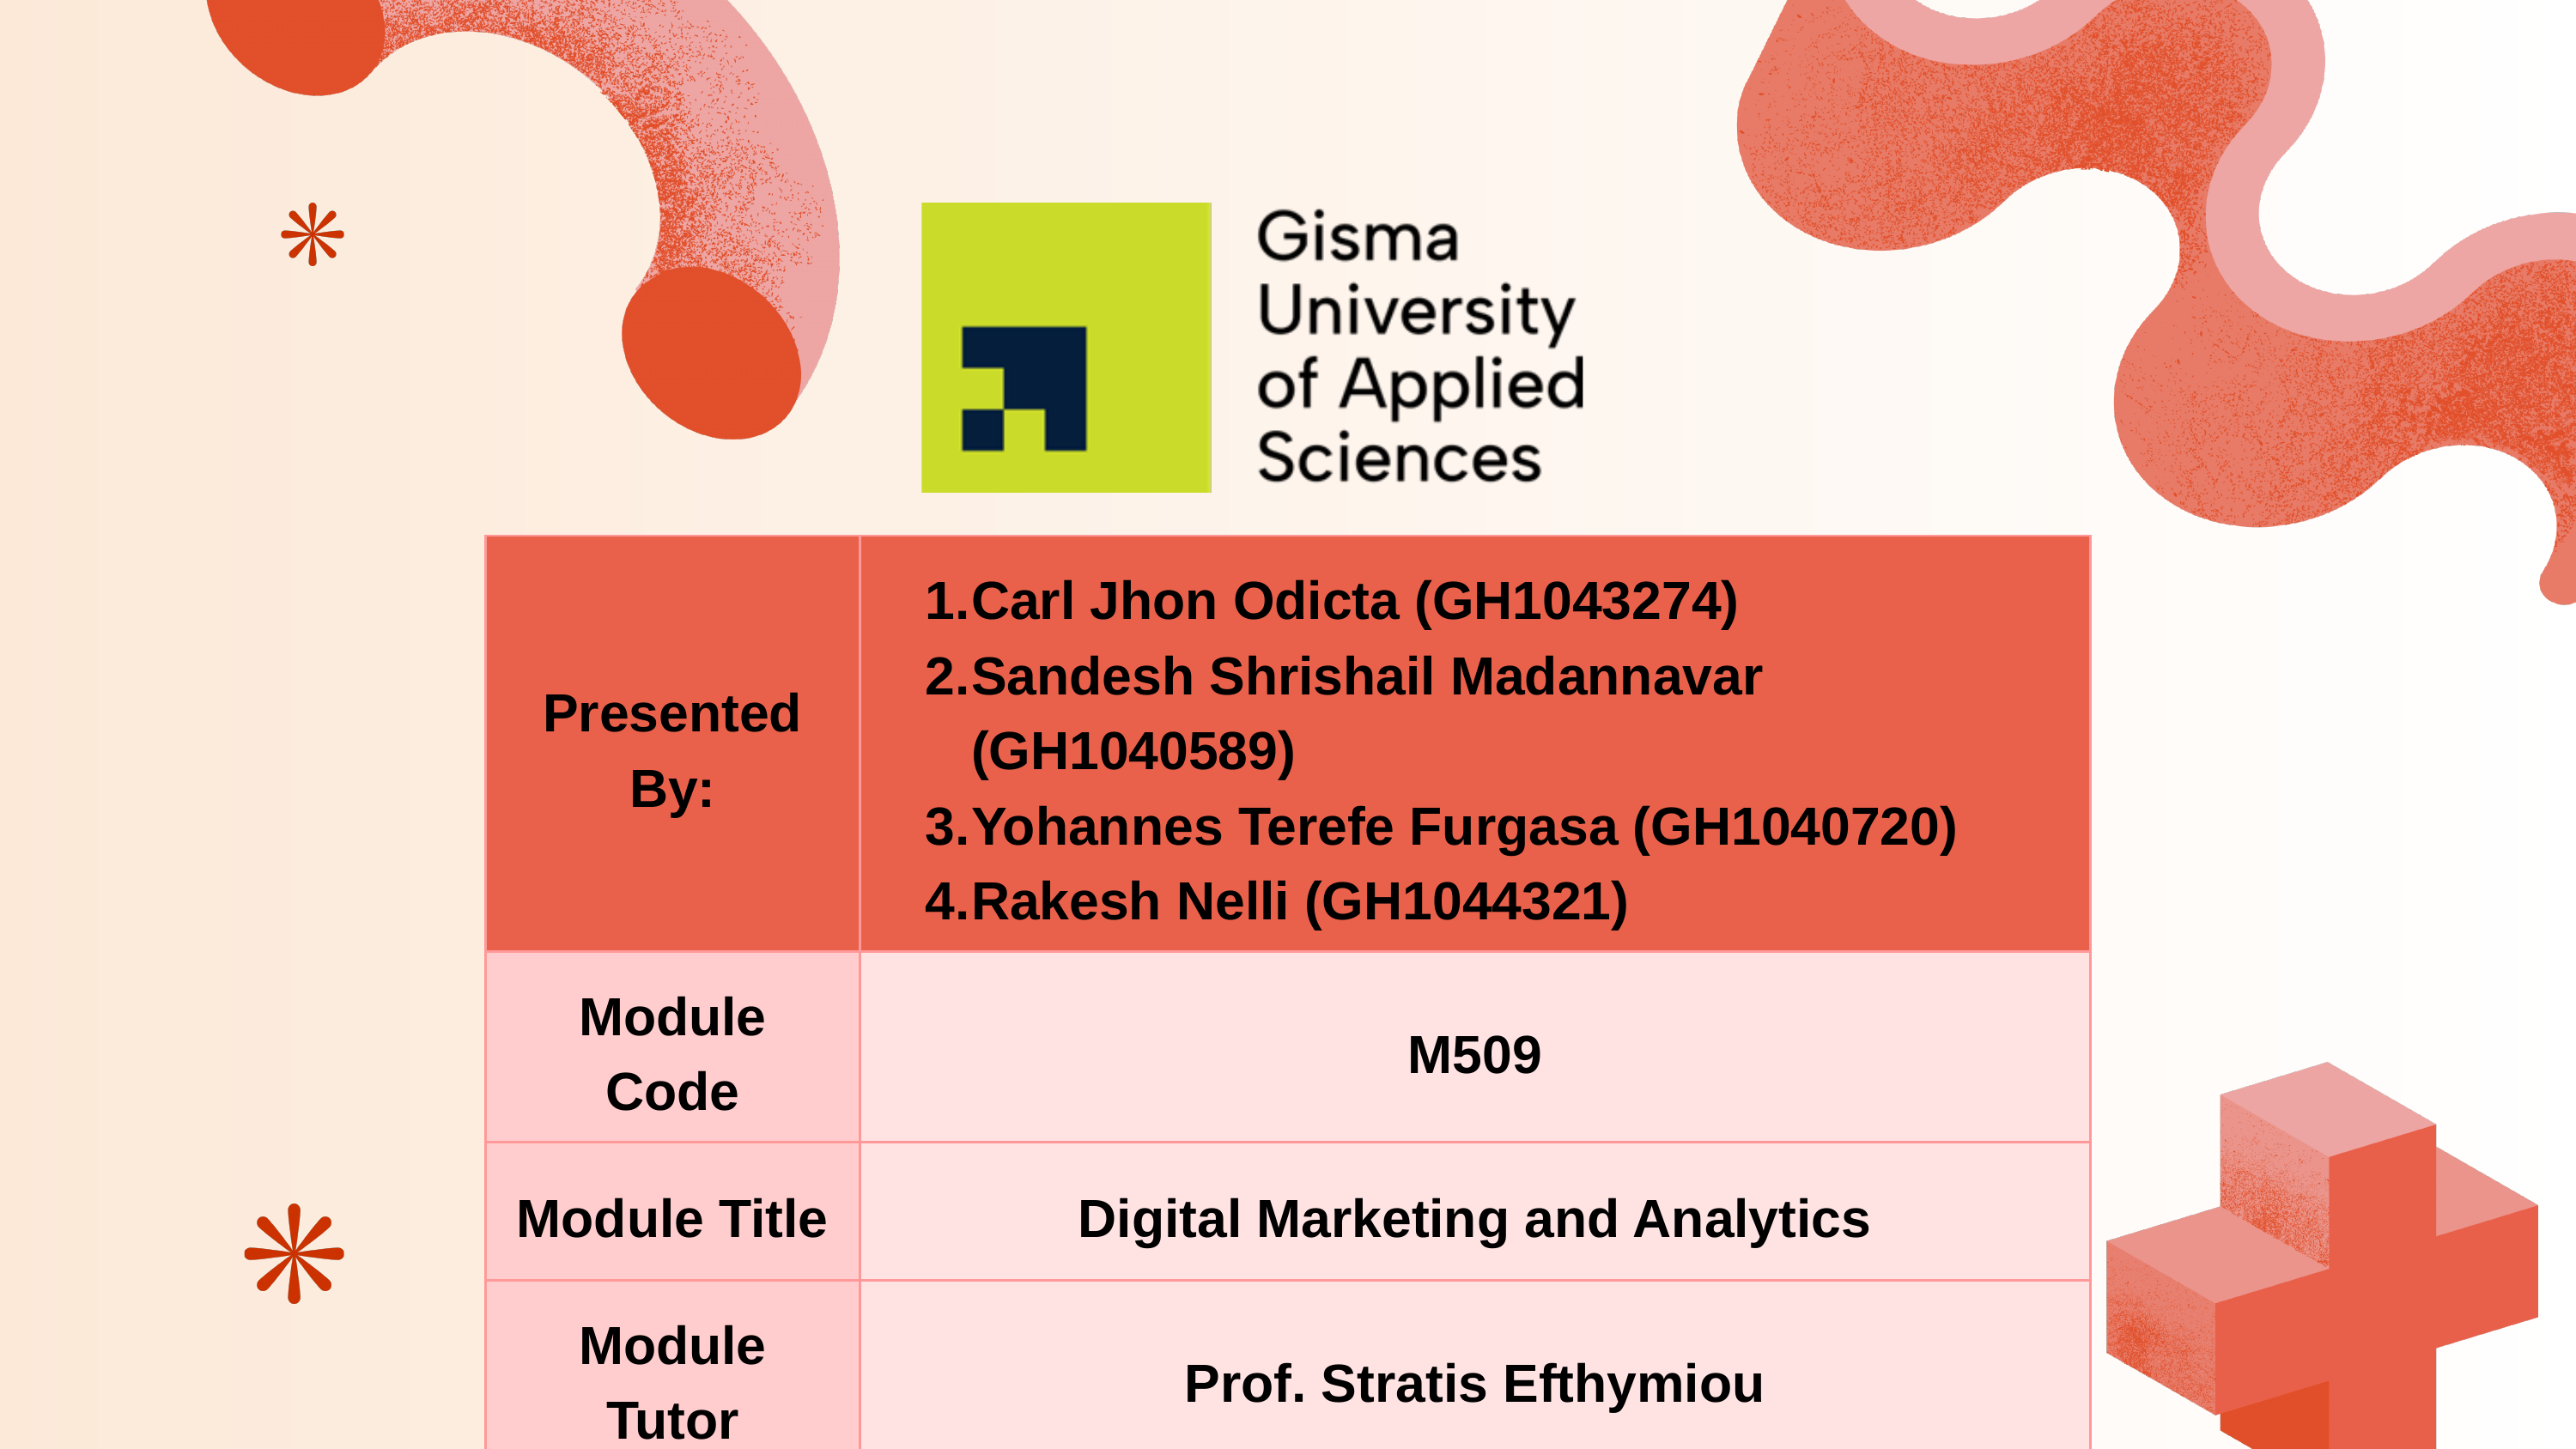

| Presented By: | Carl Jhon Odicta (GH1043274) Sandesh Shrishail Madannavar (GH1040589) Yohannes Terefe Furgasa (GH1040720) Rakesh Nelli (GH1044321) |
| --- | --- |
| Module Code | M509 |
| Module Title | Digital Marketing and Analytics |
| Module Tutor | Prof. Stratis Efthymiou |